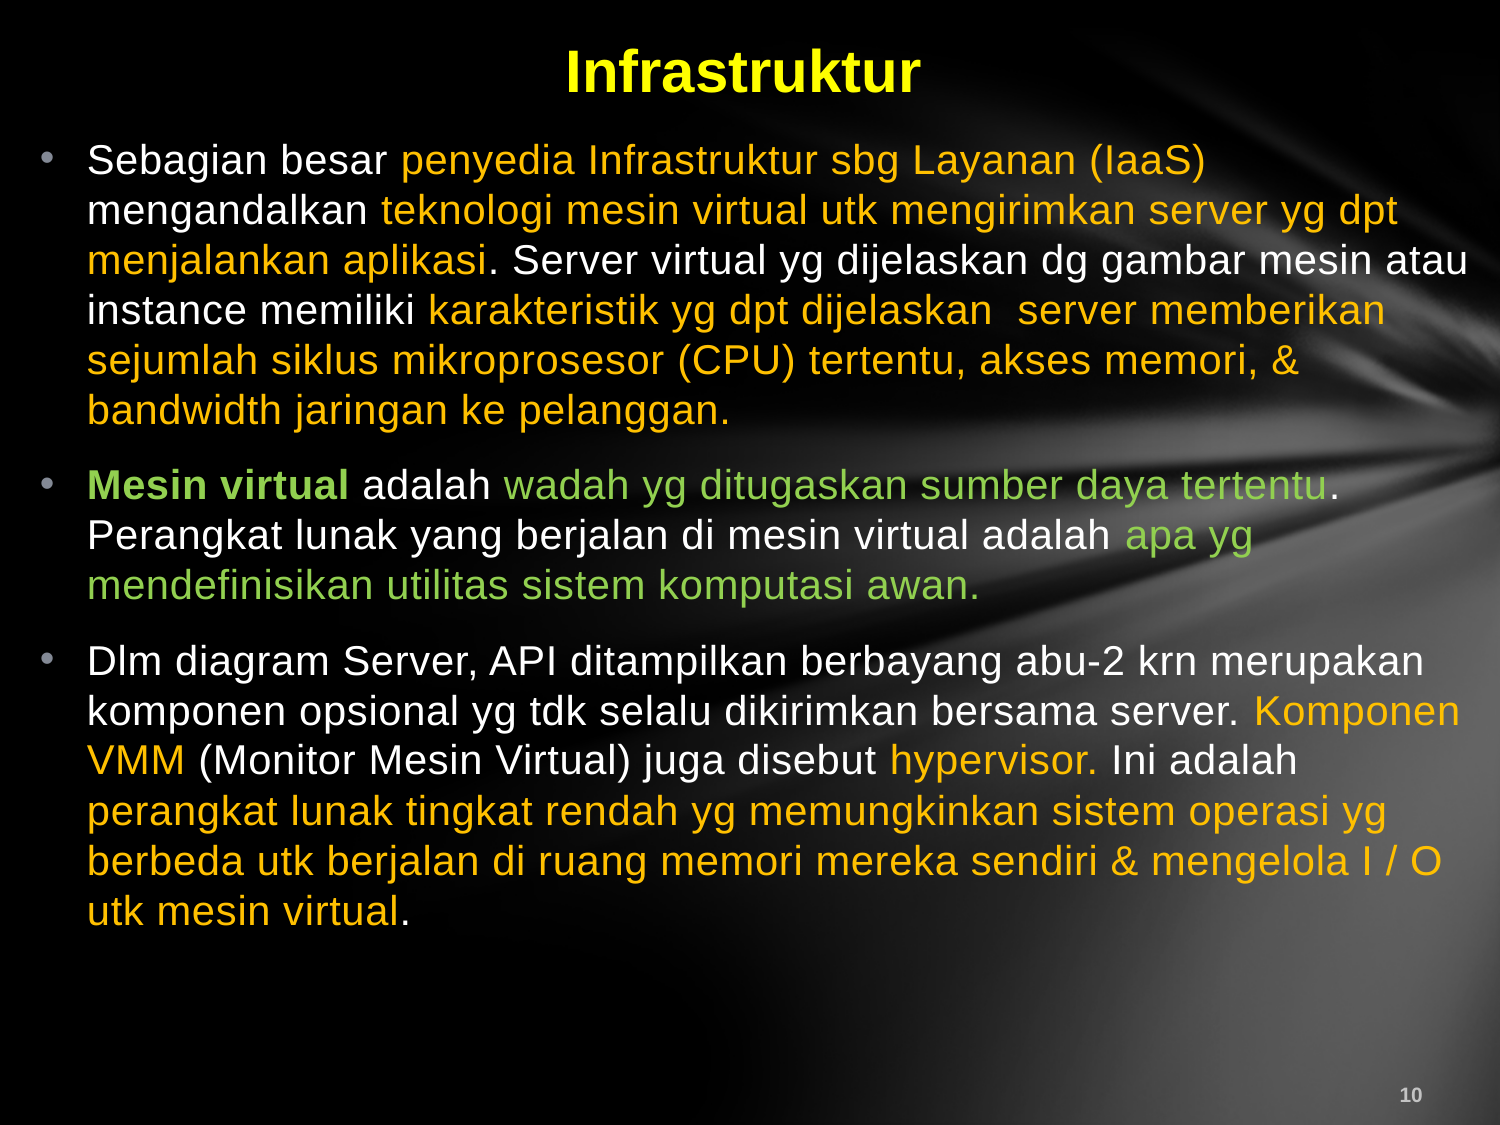

# Infrastruktur
Sebagian besar penyedia Infrastruktur sbg Layanan (IaaS) mengandalkan teknologi mesin virtual utk mengirimkan server yg dpt menjalankan aplikasi. Server virtual yg dijelaskan dg gambar mesin atau instance memiliki karakteristik yg dpt dijelaskan  server memberikan sejumlah siklus mikroprosesor (CPU) tertentu, akses memori, & bandwidth jaringan ke pelanggan.
Mesin virtual adalah wadah yg ditugaskan sumber daya tertentu. Perangkat lunak yang berjalan di mesin virtual adalah apa yg mendefinisikan utilitas sistem komputasi awan.
Dlm diagram Server, API ditampilkan berbayang abu-2 krn merupakan komponen opsional yg tdk selalu dikirimkan bersama server. Komponen VMM (Monitor Mesin Virtual) juga disebut hypervisor. Ini adalah perangkat lunak tingkat rendah yg memungkinkan sistem operasi yg berbeda utk berjalan di ruang memori mereka sendiri & mengelola I / O utk mesin virtual.
10